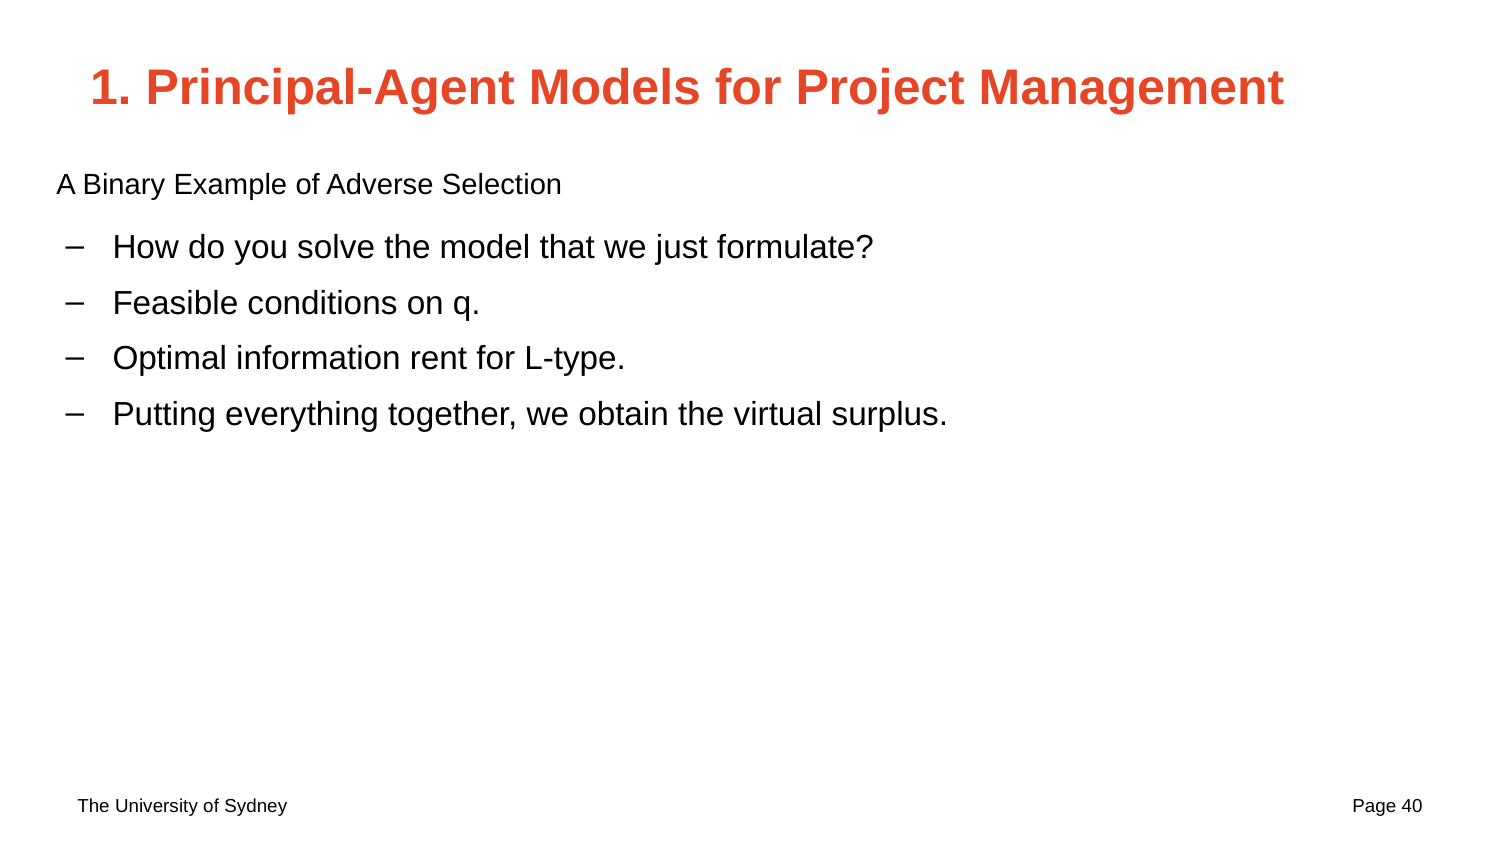

# 1. Principal-Agent Models for Project Management
A Binary Example of Adverse Selection
How do you solve the model that we just formulate?
Feasible conditions on q.
Optimal information rent for L-type.
Putting everything together, we obtain the virtual surplus.